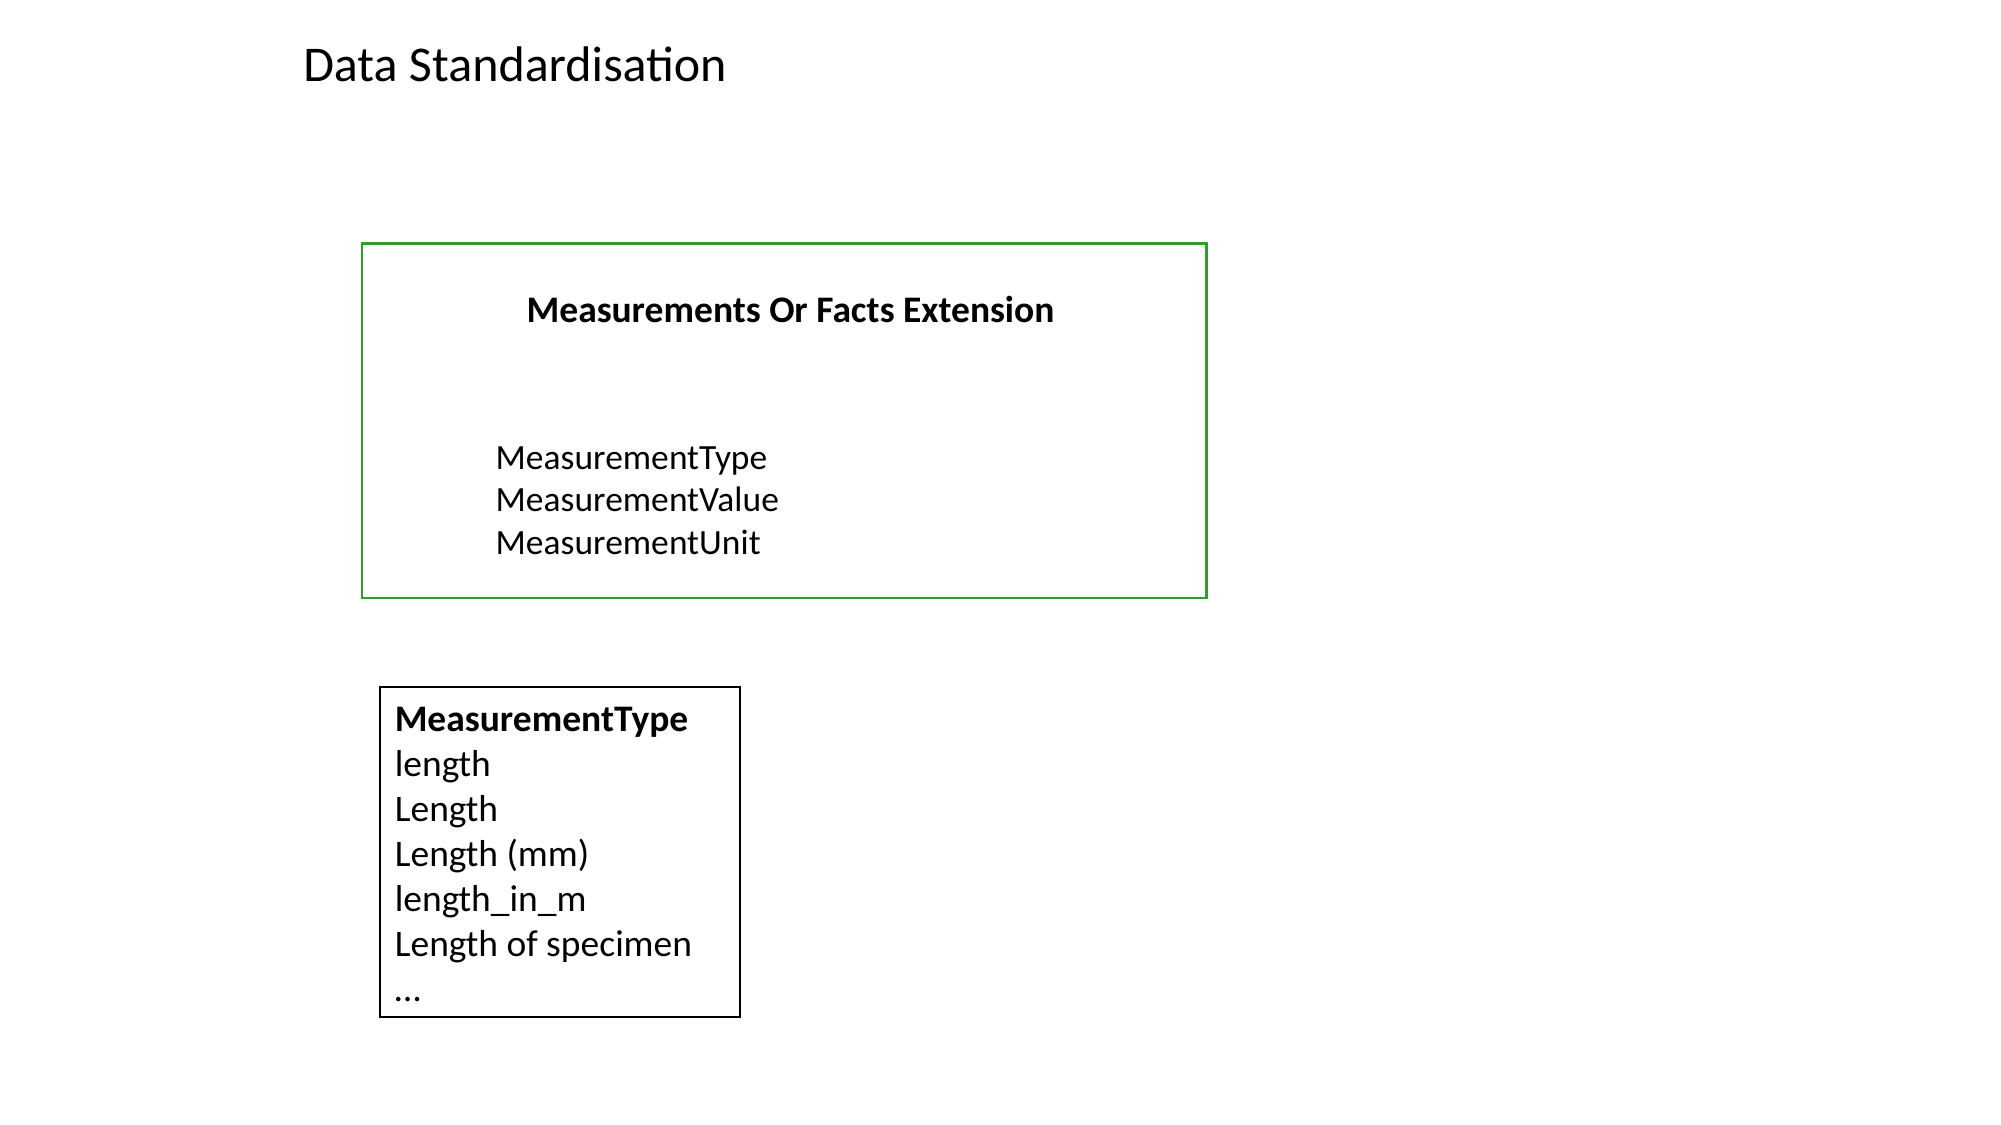

# Data Standardisation

	  MeasurementType
	  MeasurementValue
	  MeasurementUnit
Measurements Or Facts Extension
MeasurementType
length
Length
Length (mm)
length_in_m
Length of specimen
…